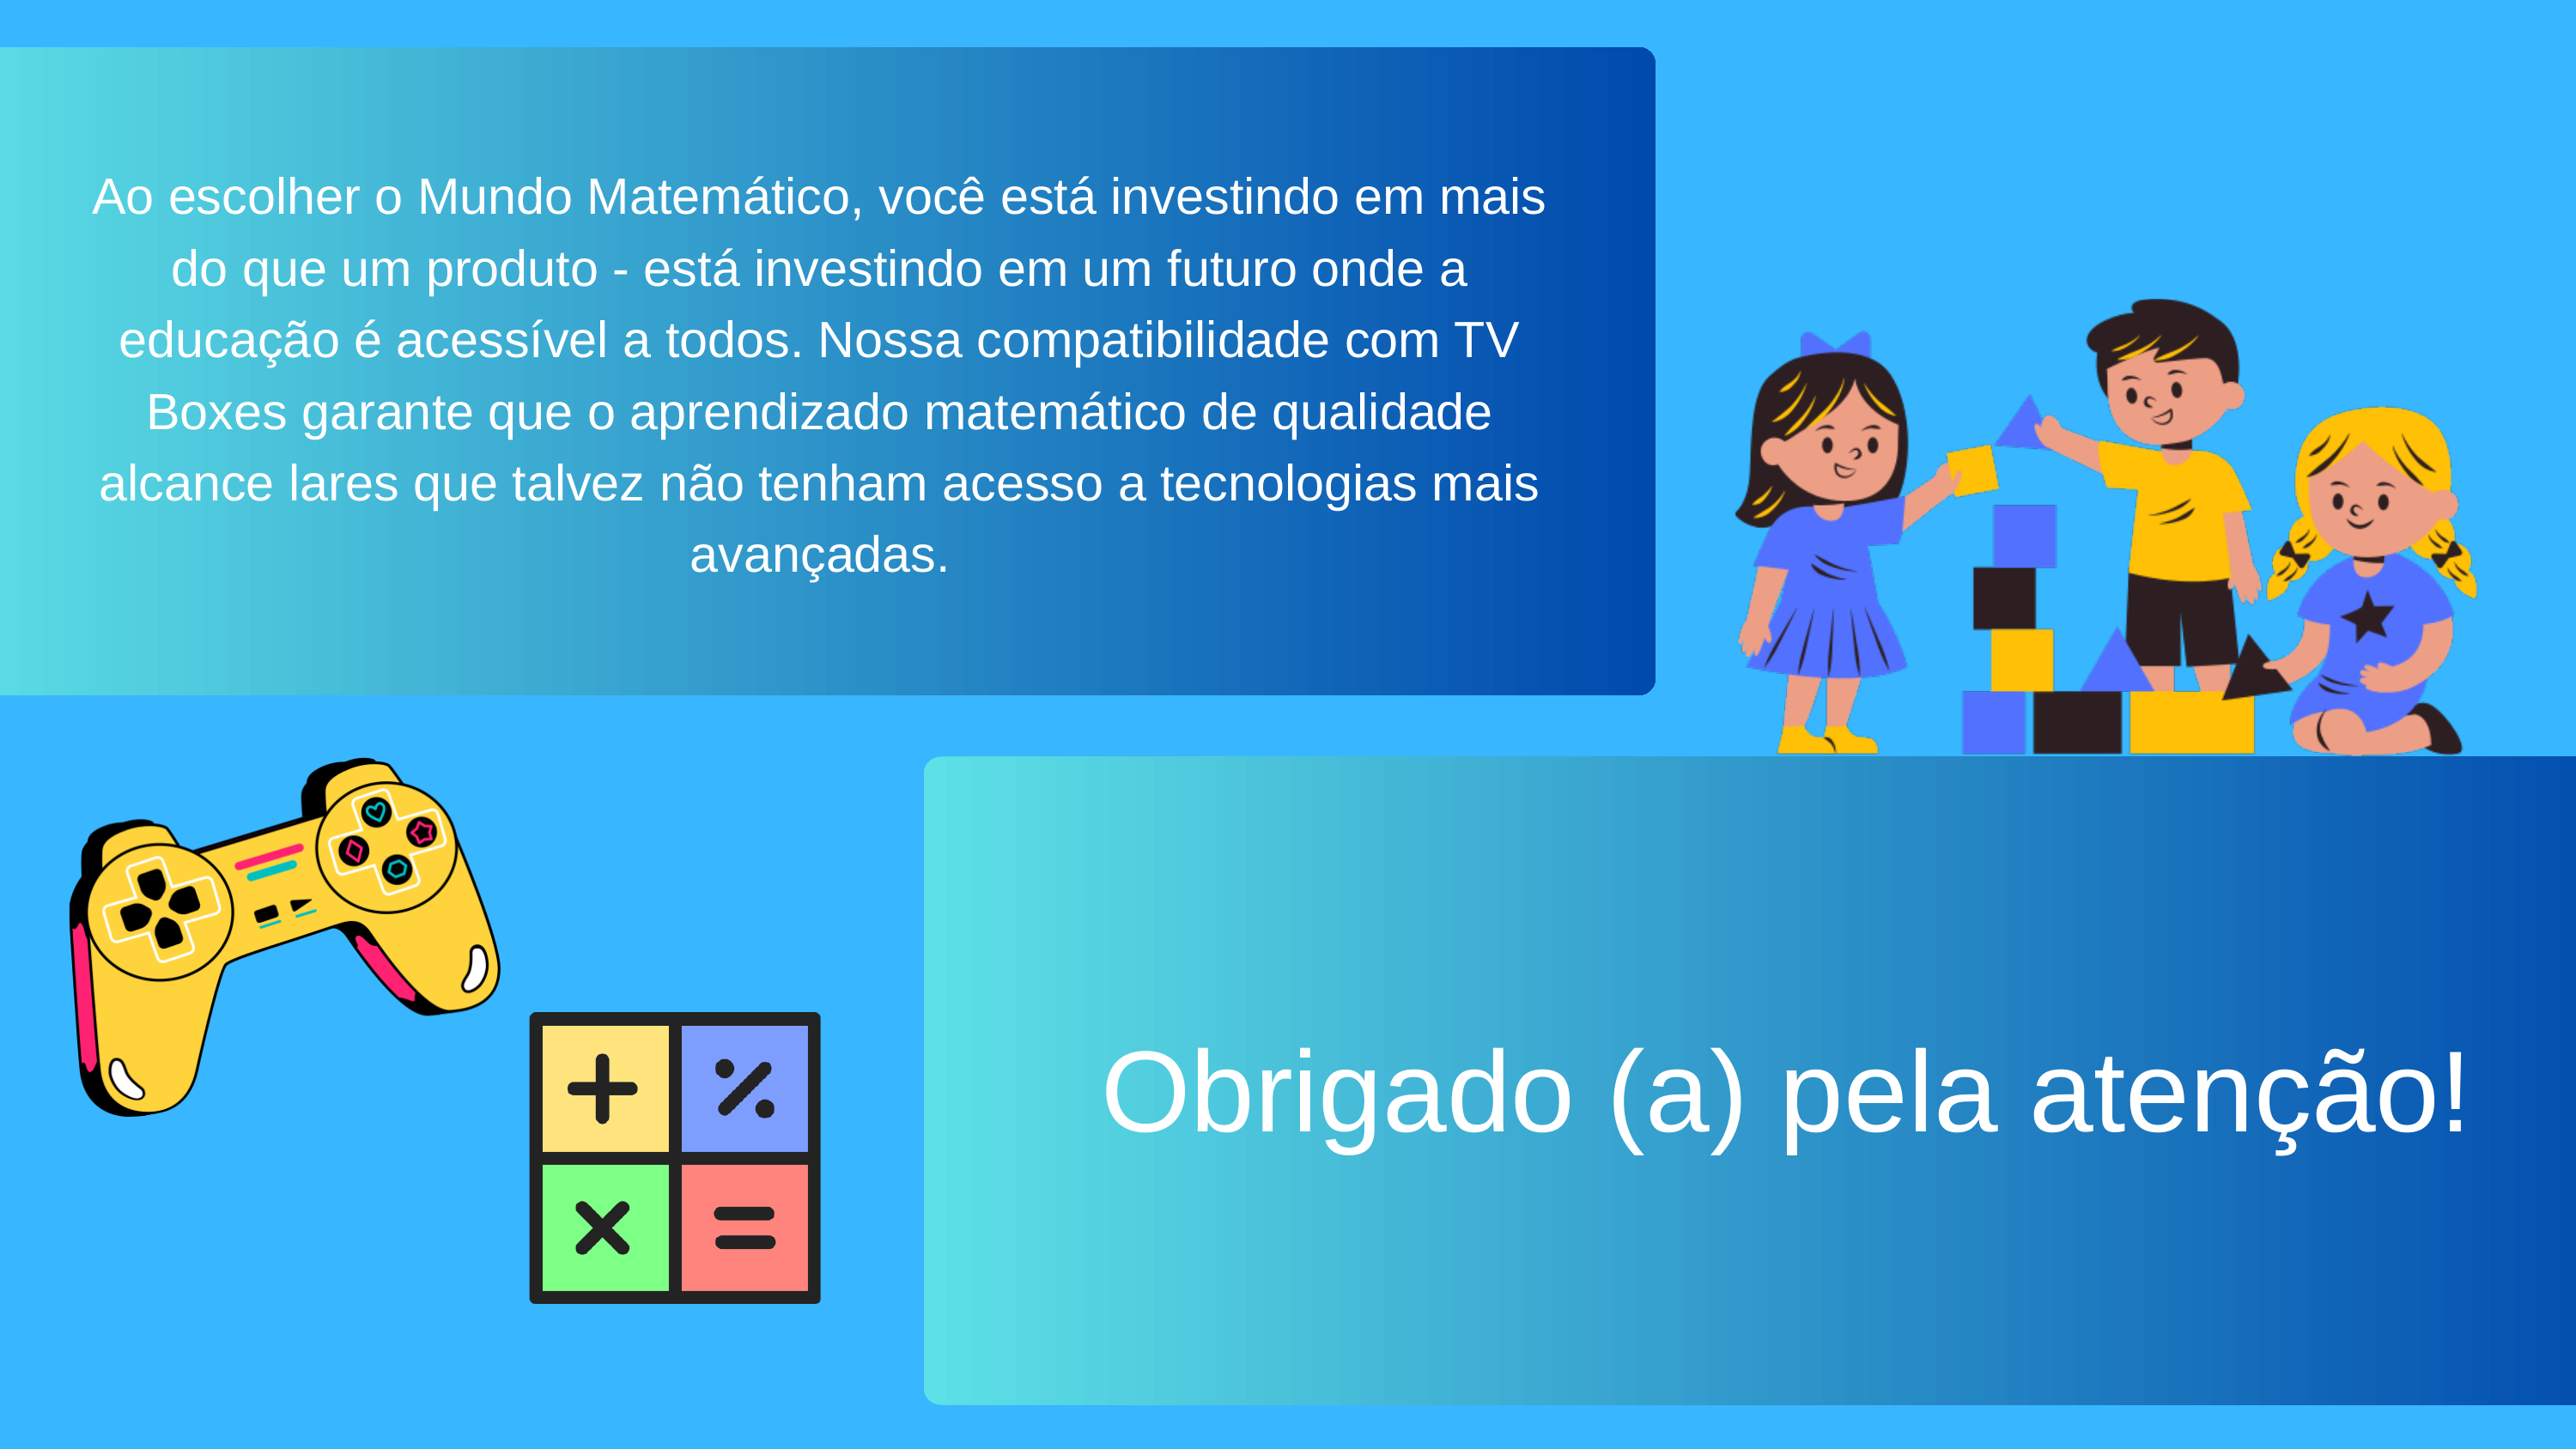

Ao escolher o Mundo Matemático, você está investindo em mais do que um produto - está investindo em um futuro onde a educação é acessível a todos. Nossa compatibilidade com TV Boxes garante que o aprendizado matemático de qualidade alcance lares que talvez não tenham acesso a tecnologias mais avançadas.

Obrigado (a) pela atenção!